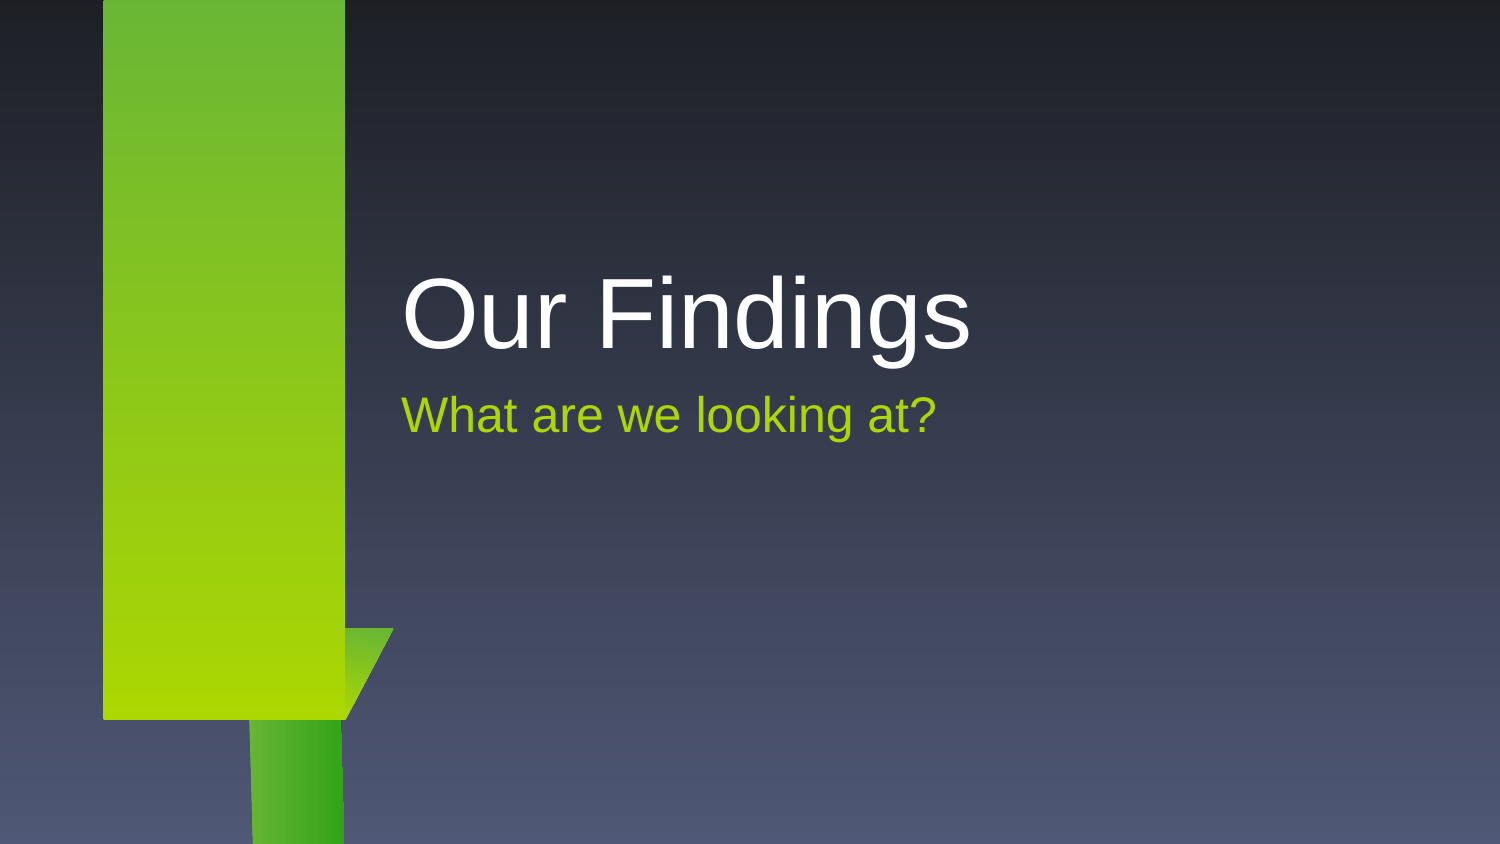

# Our Findings
What are we looking at?